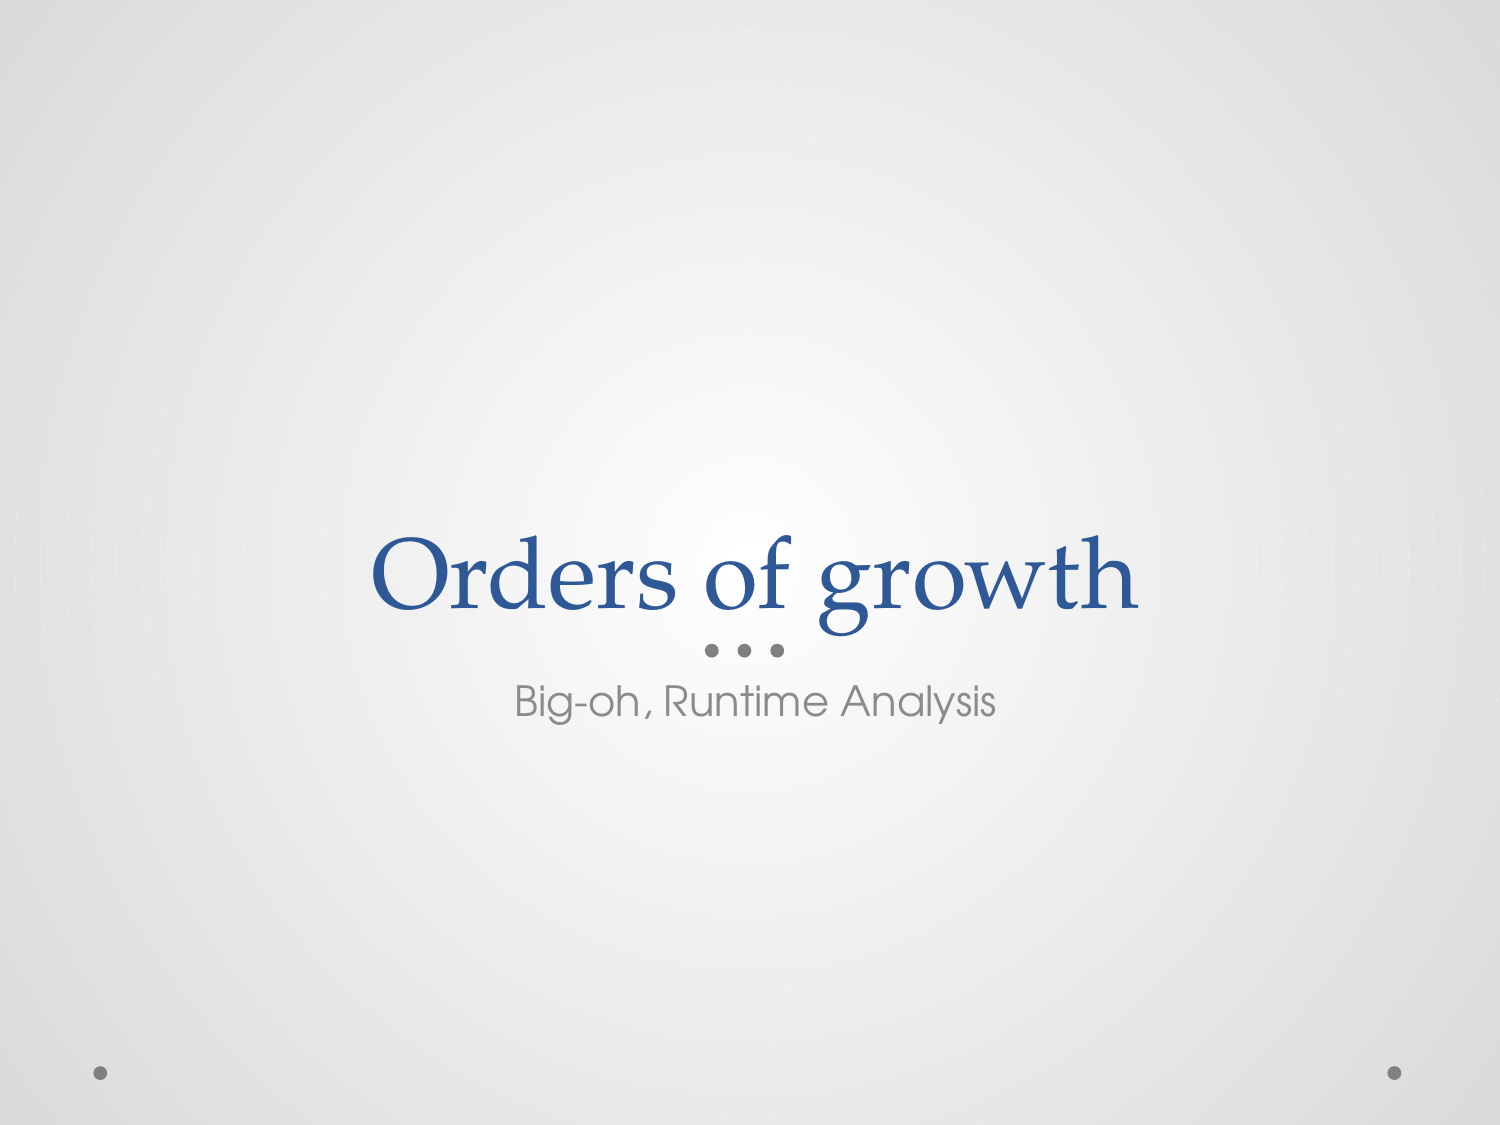

# Orders of growth
Big-oh, Runtime Analysis